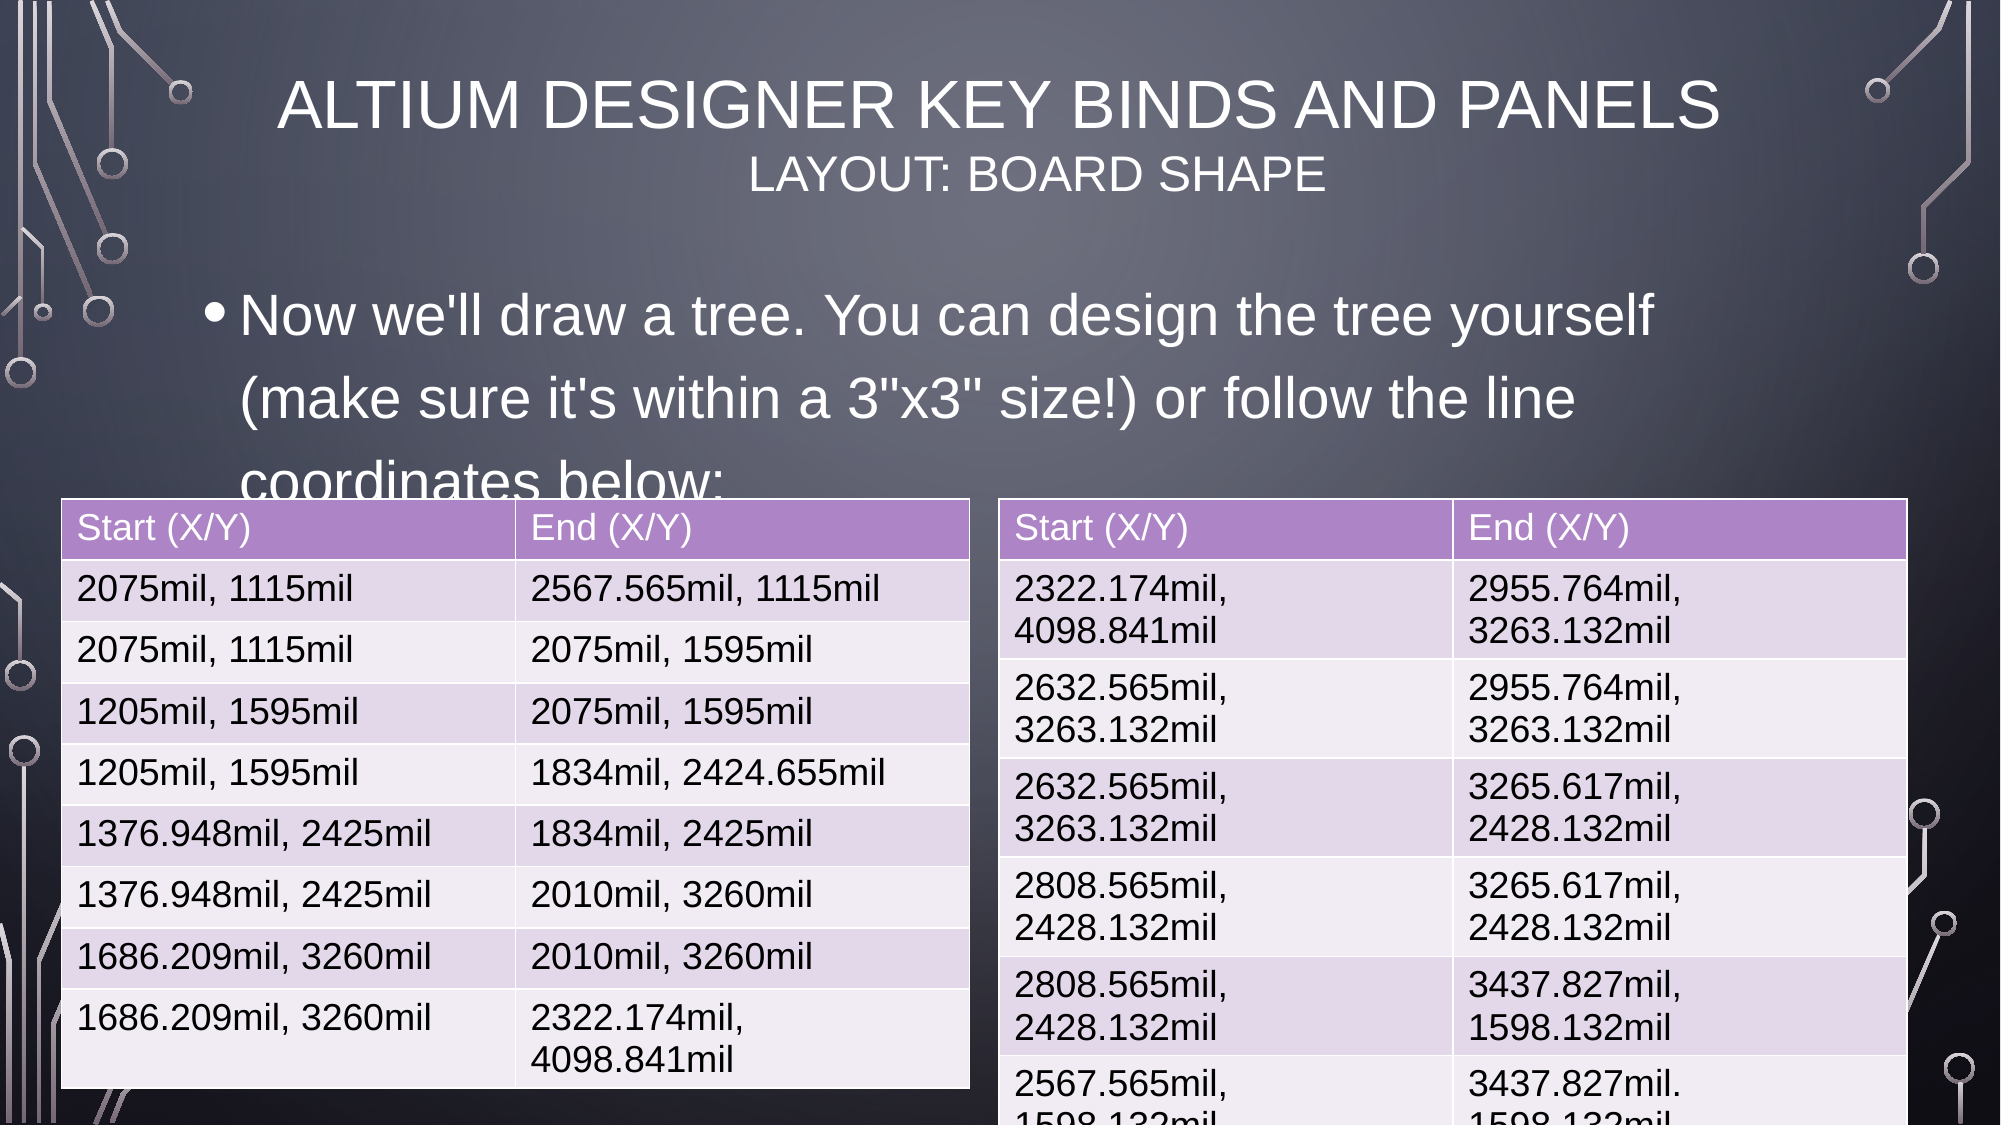

# Altium Designer Key binds and panels
layout: Board shape
Now we'll draw a tree. You can design the tree yourself (make sure it's within a 3"x3" size!) or follow the line coordinates below:
| Start (X/Y) | End (X/Y) |
| --- | --- |
| 2075mil, 1115mil | 2567.565mil, 1115mil |
| 2075mil, 1115mil | 2075mil, 1595mil |
| 1205mil, 1595mil | 2075mil, 1595mil |
| 1205mil, 1595mil | 1834mil, 2424.655mil |
| 1376.948mil, 2425mil | 1834mil, 2425mil |
| 1376.948mil, 2425mil | 2010mil, 3260mil |
| 1686.209mil, 3260mil | 2010mil, 3260mil |
| 1686.209mil, 3260mil | 2322.174mil, 4098.841mil |
| Start (X/Y) | End (X/Y) |
| --- | --- |
| 2322.174mil, 4098.841mil | 2955.764mil, 3263.132mil |
| 2632.565mil, 3263.132mil | 2955.764mil, 3263.132mil |
| 2632.565mil, 3263.132mil | 3265.617mil, 2428.132mil |
| 2808.565mil, 2428.132mil | 3265.617mil, 2428.132mil |
| 2808.565mil, 2428.132mil | 3437.827mil, 1598.132mil |
| 2567.565mil, 1598.132mil | 3437.827mil. 1598.132mil |
| 2567.565mil, 1115mil | 2567.565mil, 1598.132mil |